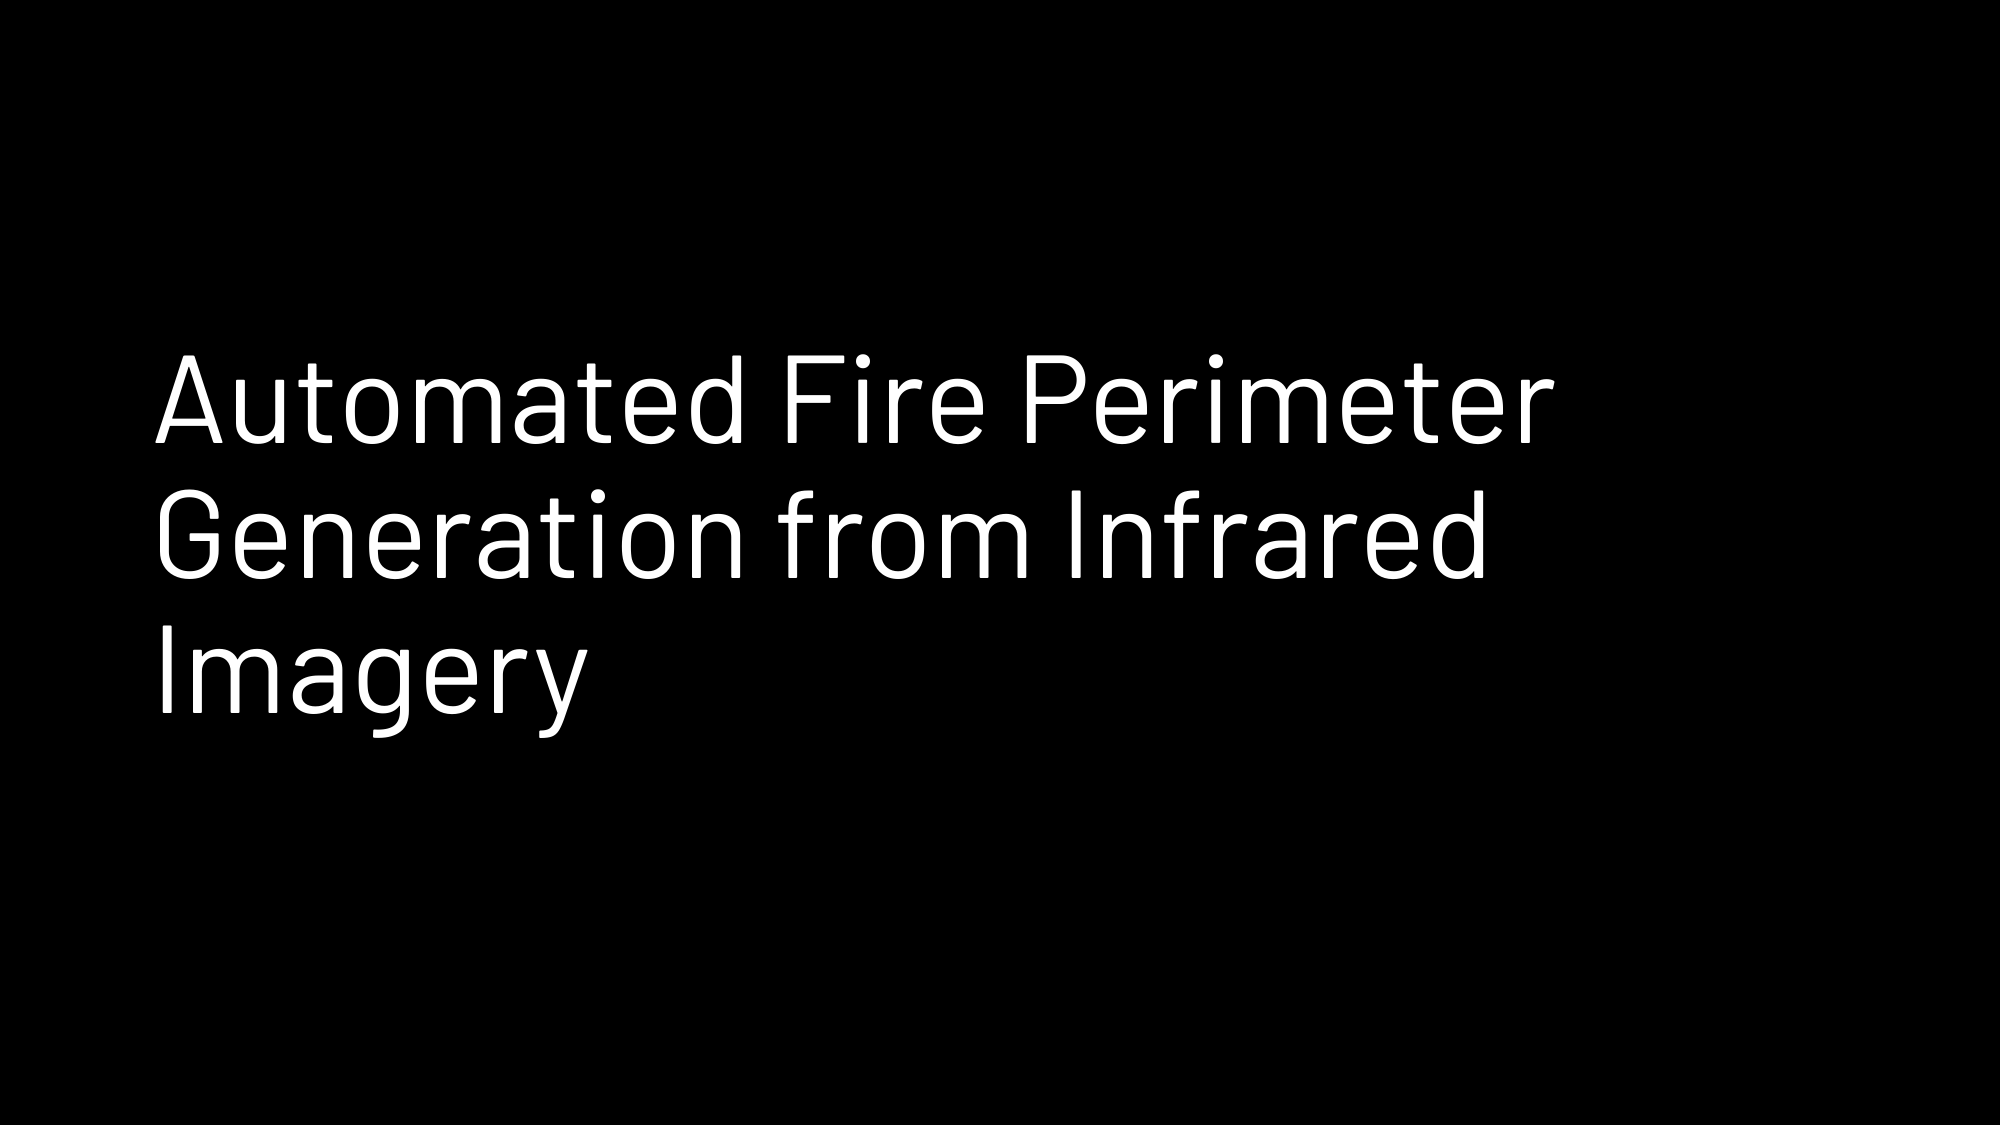

# Automated Fire Perimeter Generation from Infrared Imagery